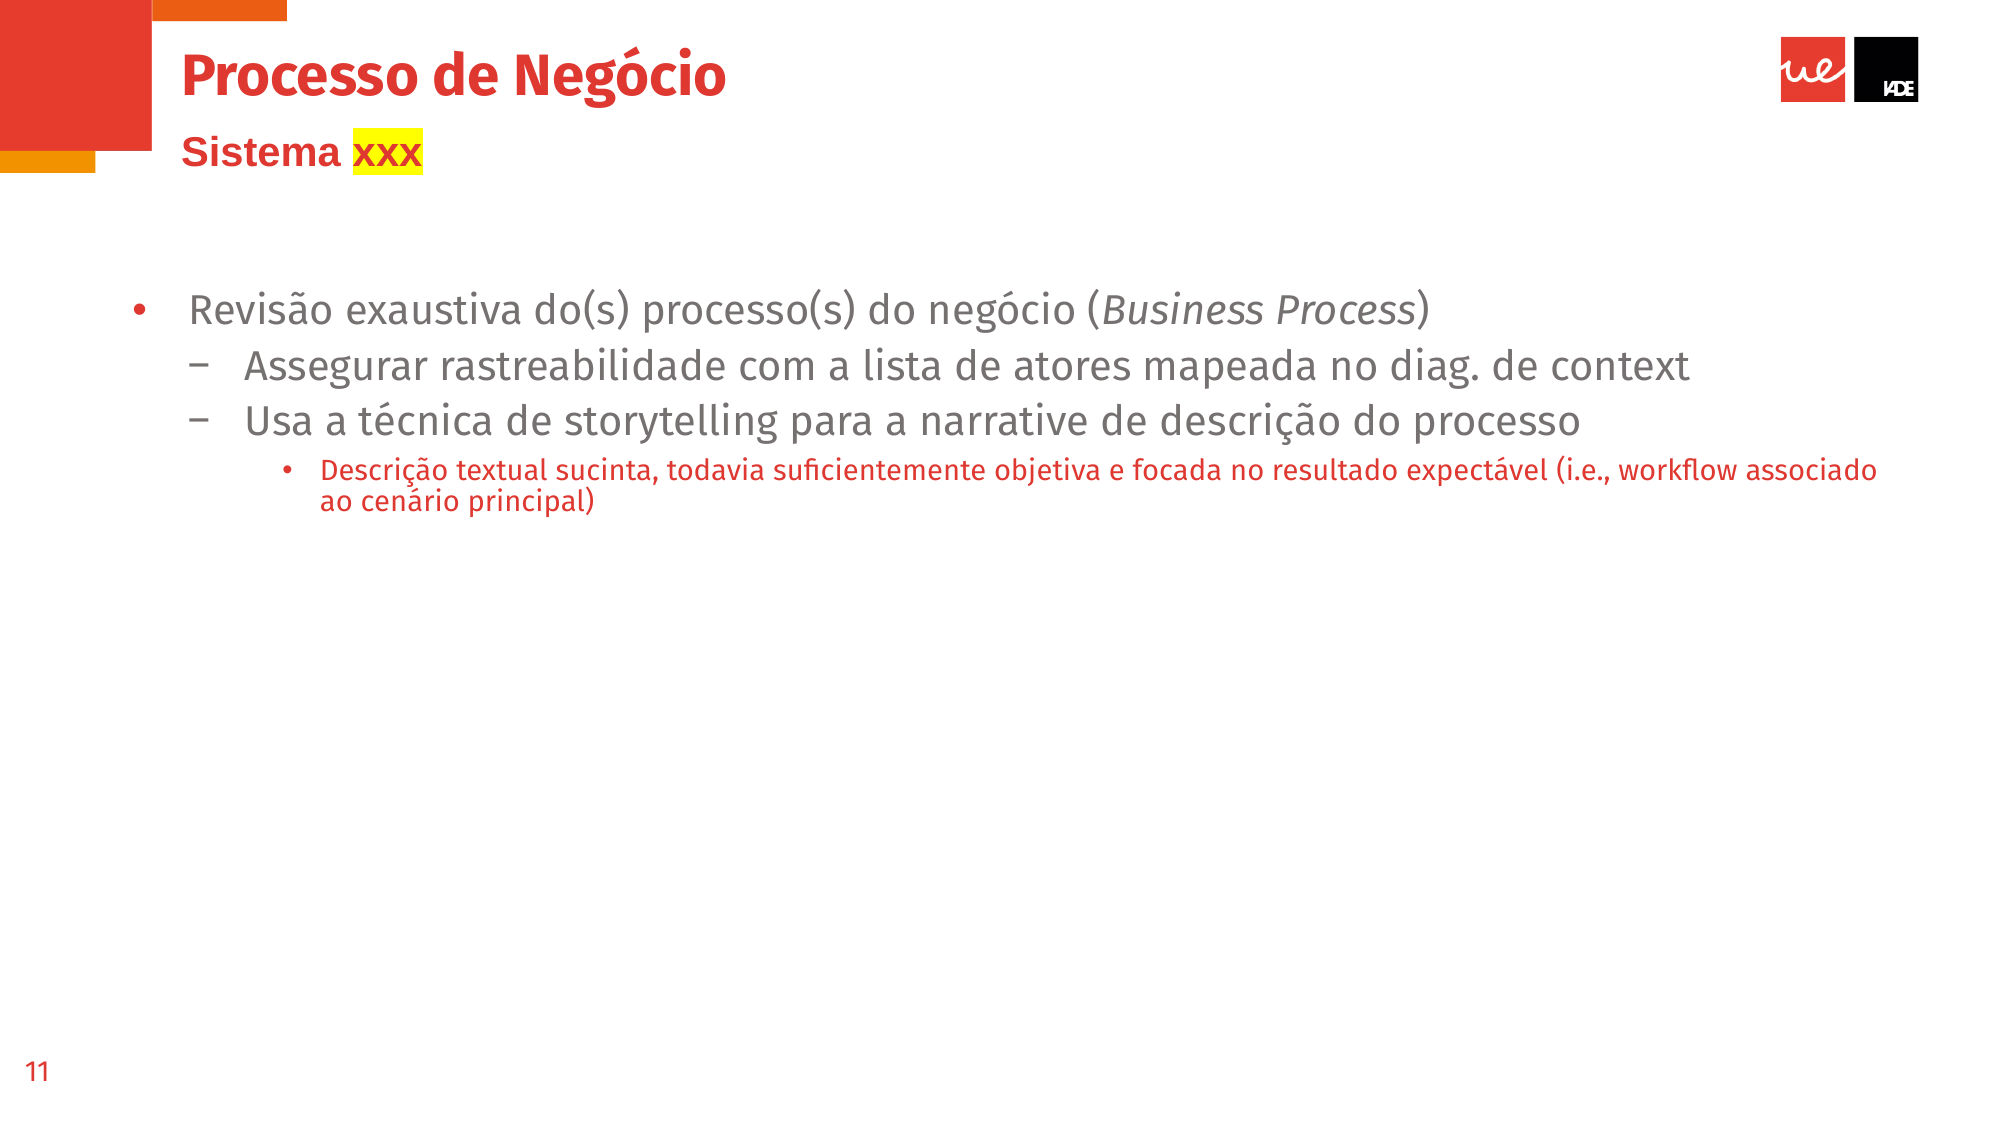

# Processo de Negócio
Sistema xxx
Revisão exaustiva do(s) processo(s) do negócio (Business Process)
Assegurar rastreabilidade com a lista de atores mapeada no diag. de context
Usa a técnica de storytelling para a narrative de descrição do processo
Descrição textual sucinta, todavia suficientemente objetiva e focada no resultado expectável (i.e., workflow associado ao cenário principal)

11